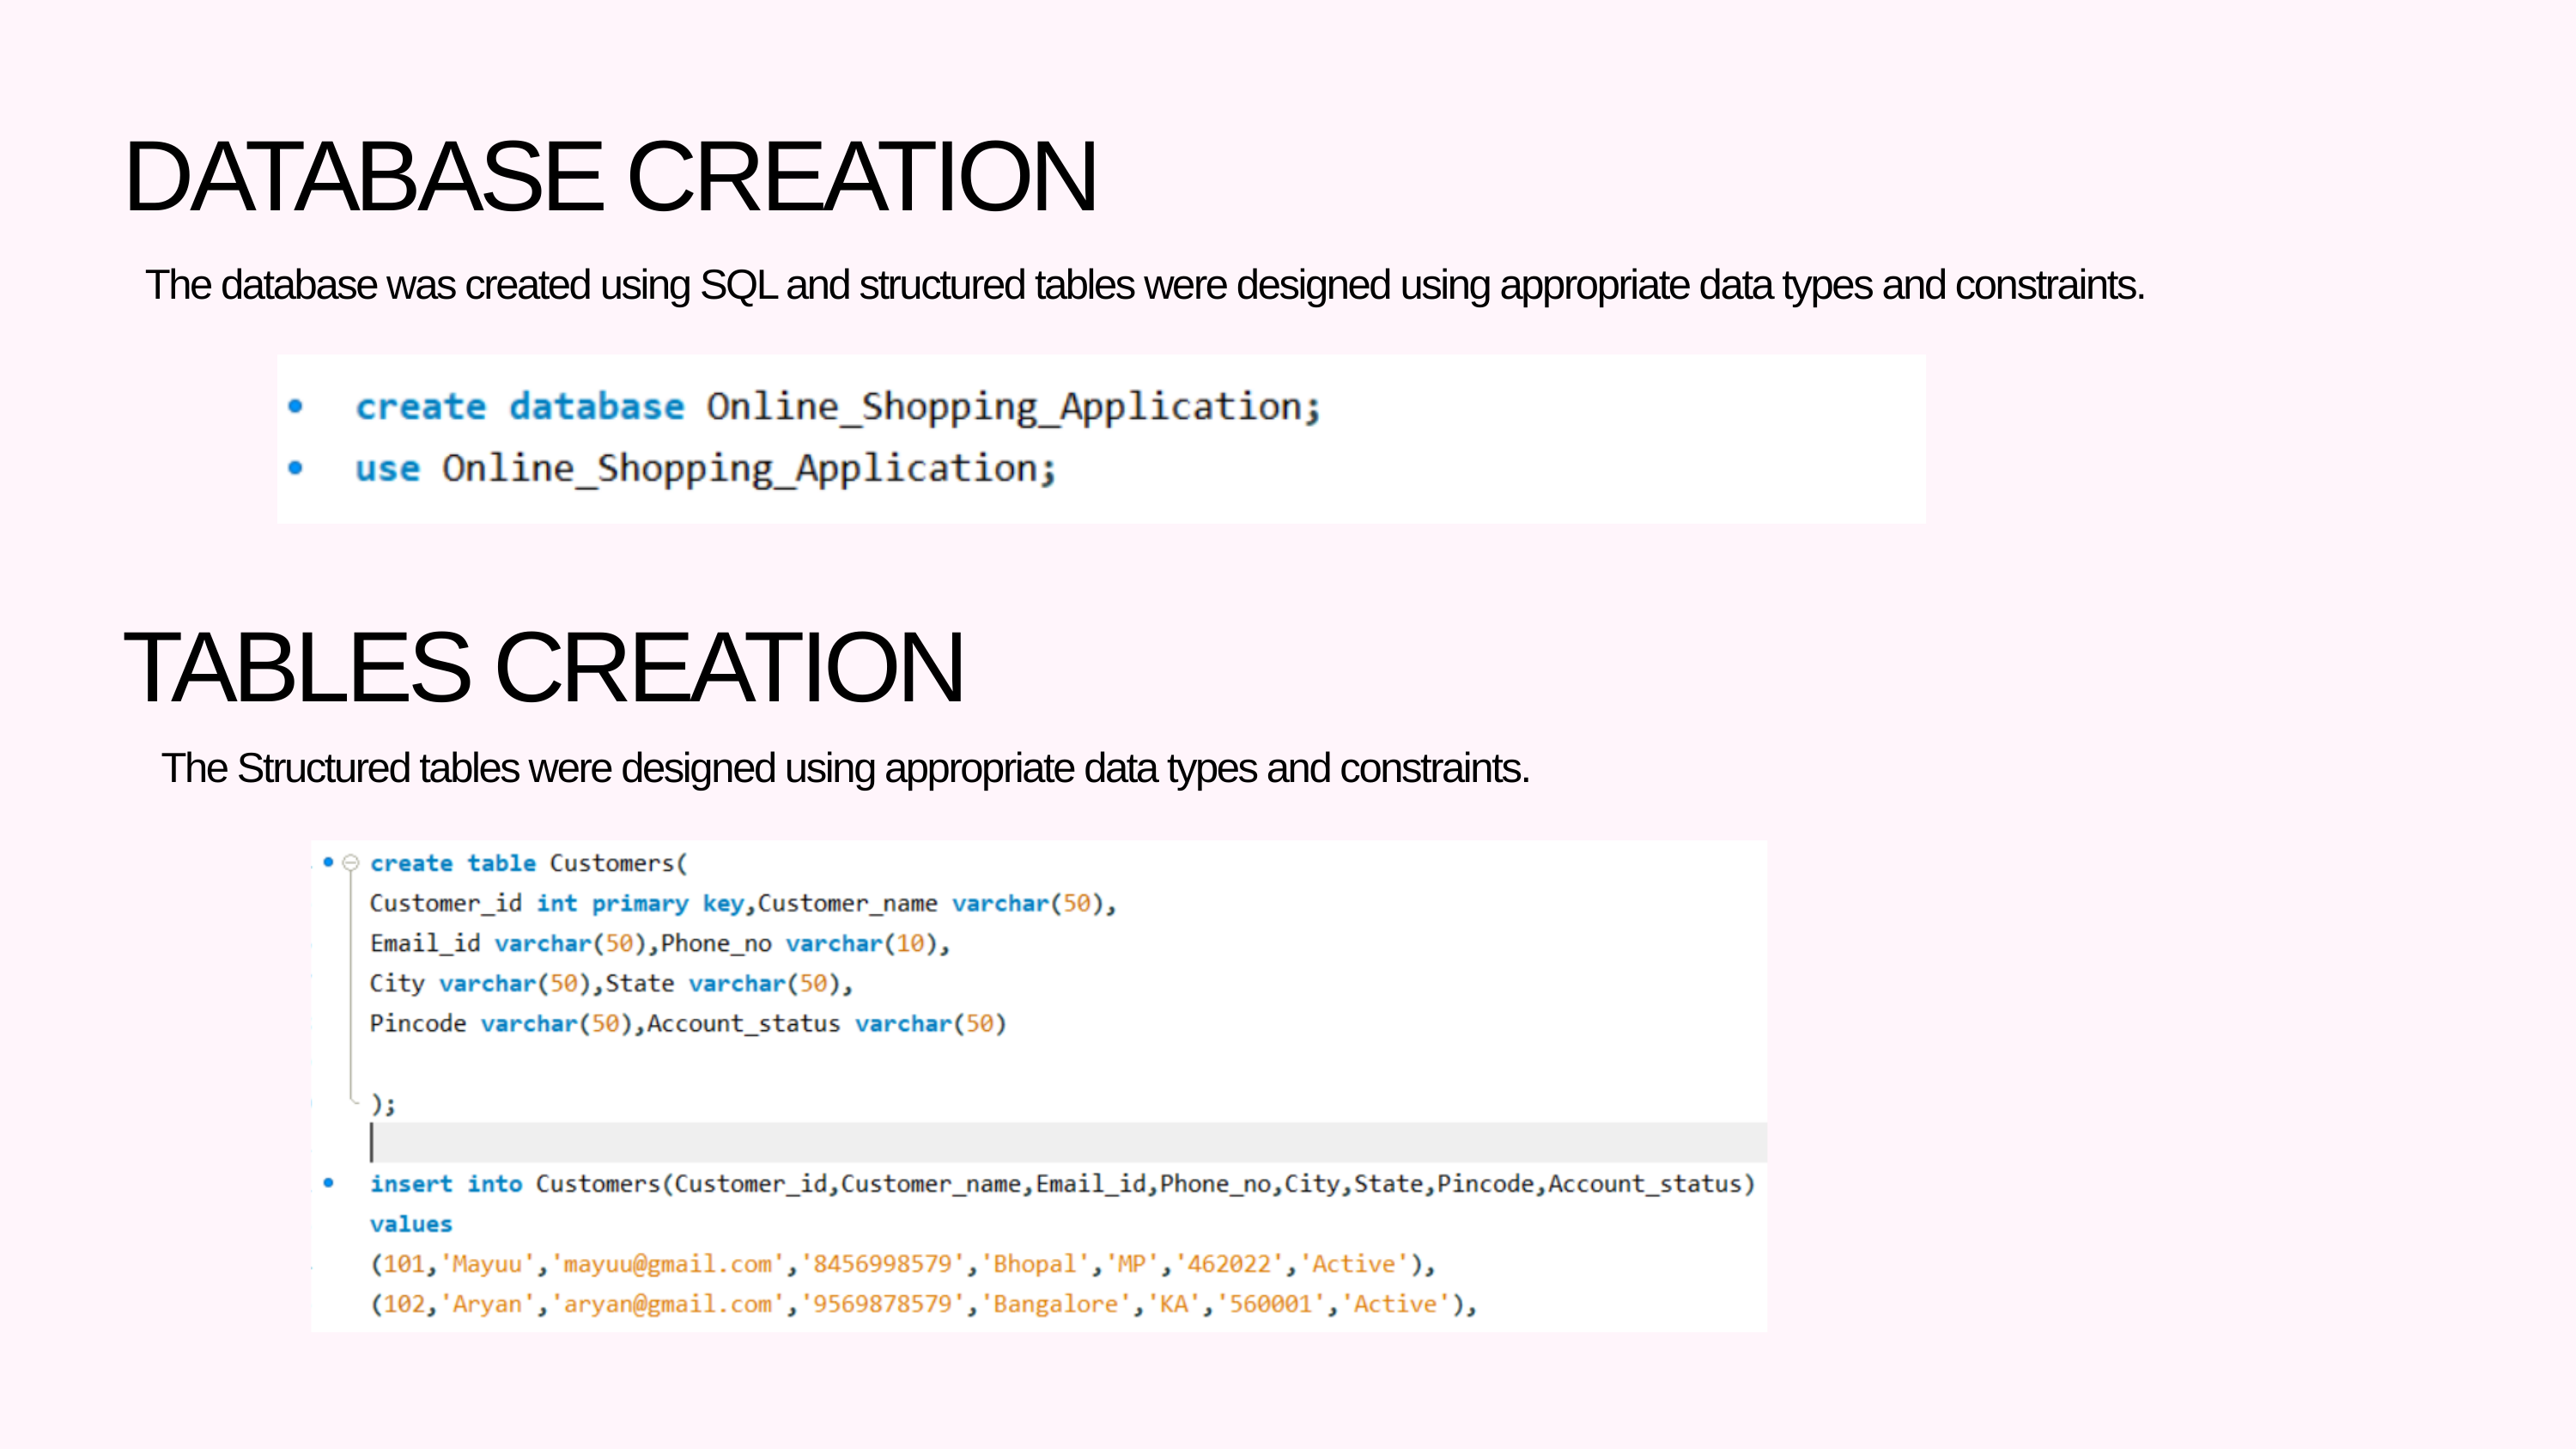

DATABASE CREATION
The database was created using SQL and structured tables were designed using appropriate data types and constraints.

TABLES CREATION
The Structured tables were designed using appropriate data types and constraints.